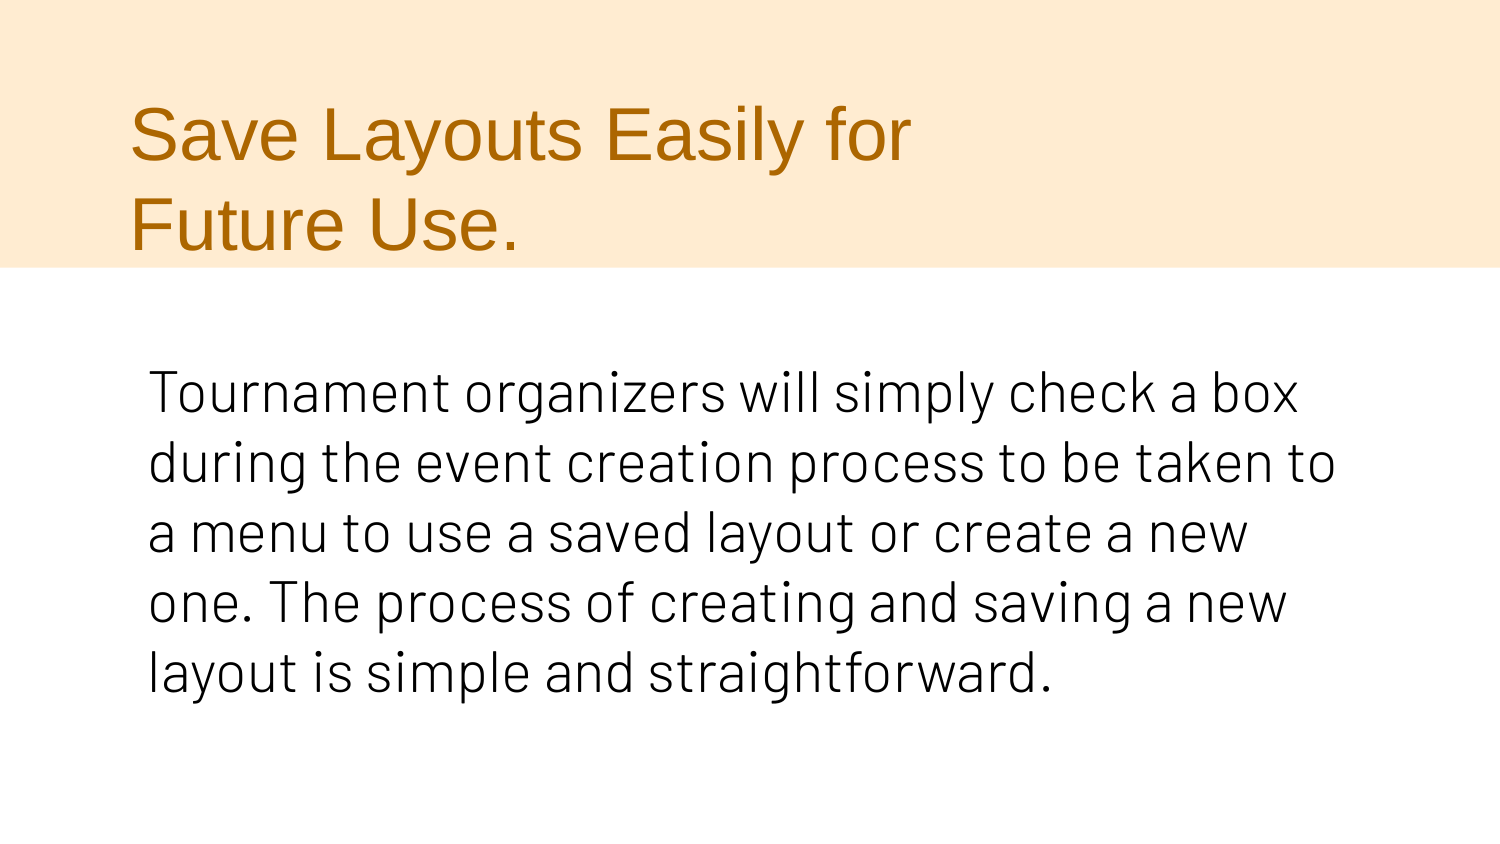

Save Layouts Easily for Future Use.
Tournament organizers will simply check a box during the event creation process to be taken to a menu to use a saved layout or create a new one. The process of creating and saving a new layout is simple and straightforward.